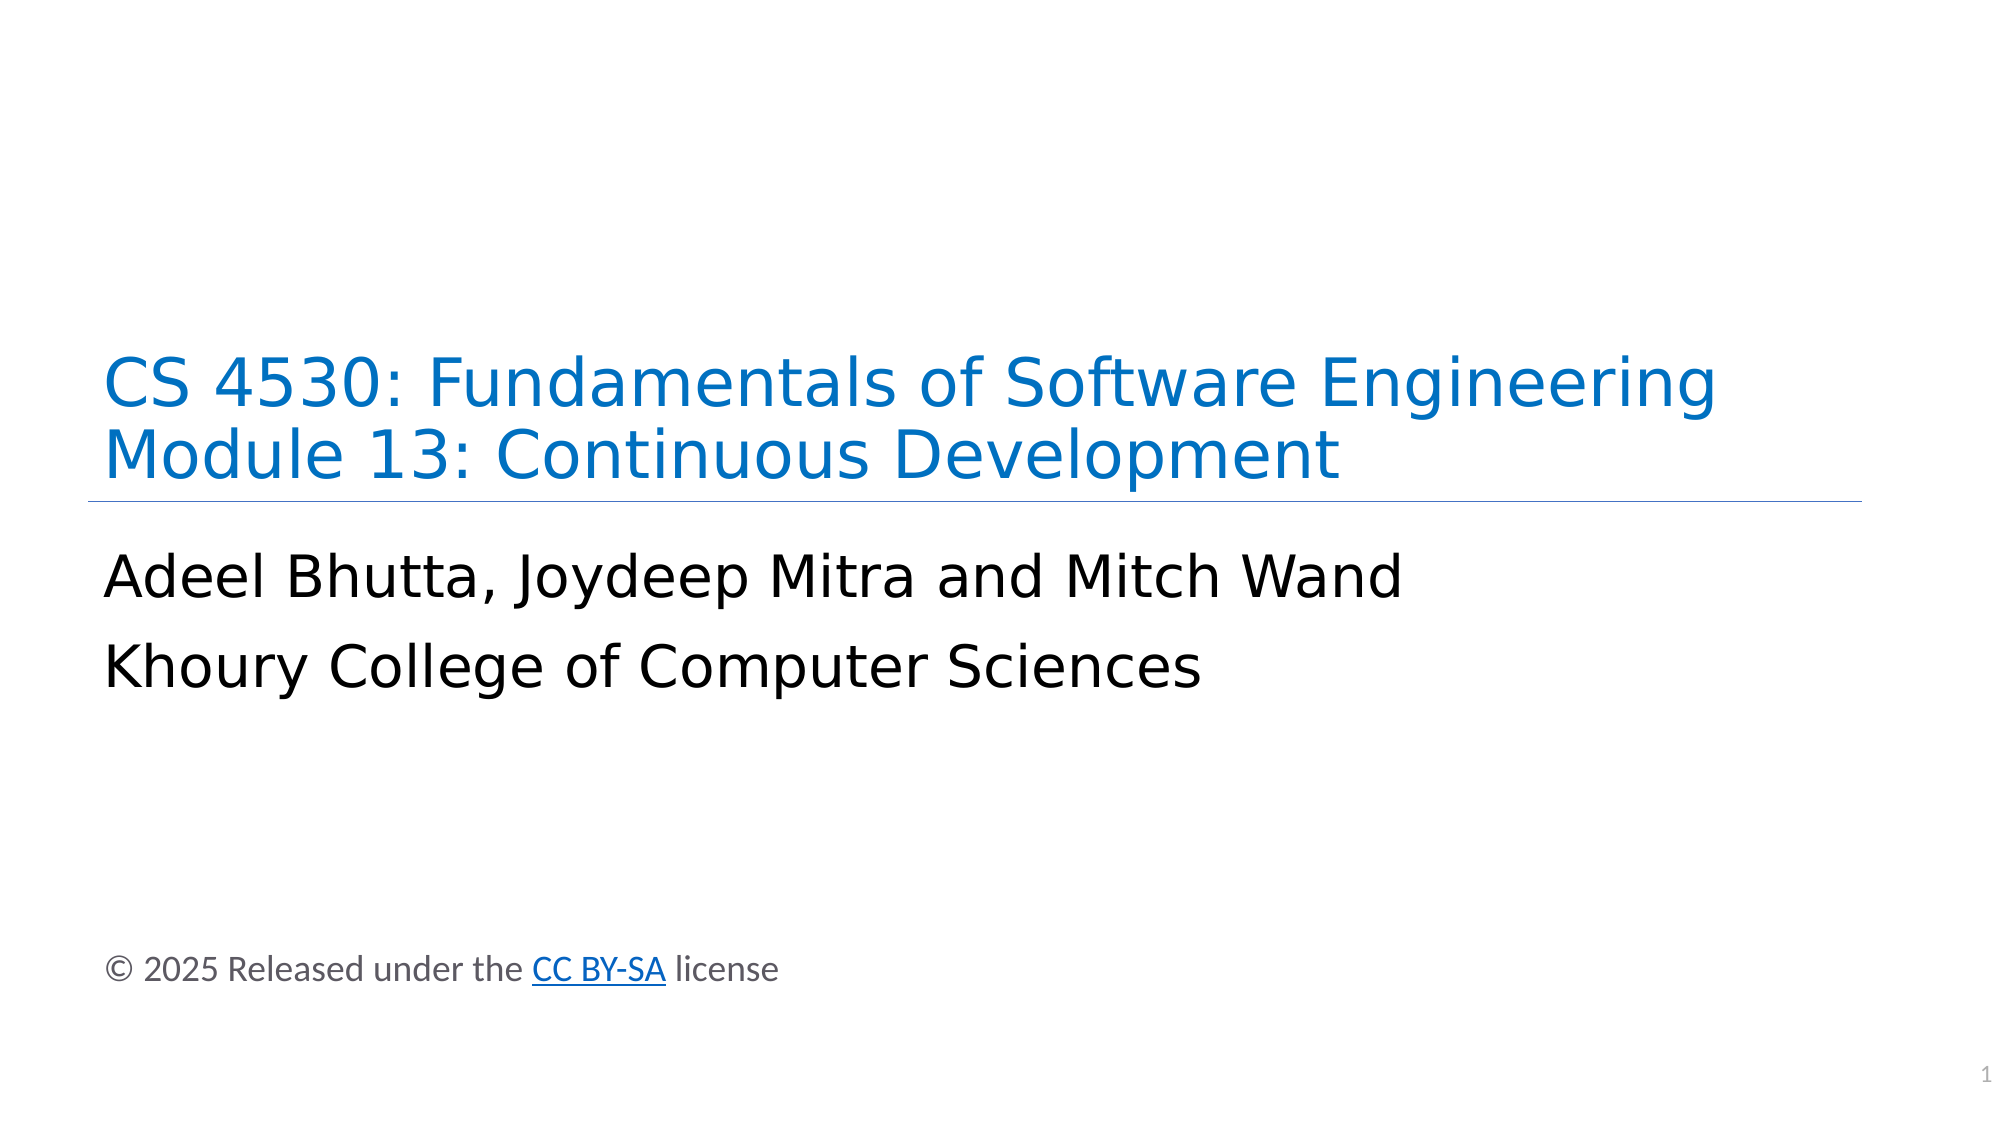

# CS 4530: Fundamentals of Software Engineering Module 13: Continuous Development
Adeel Bhutta, Joydeep Mitra and Mitch Wand
Khoury College of Computer Sciences

© 2025 Released under the CC BY-SA license
1